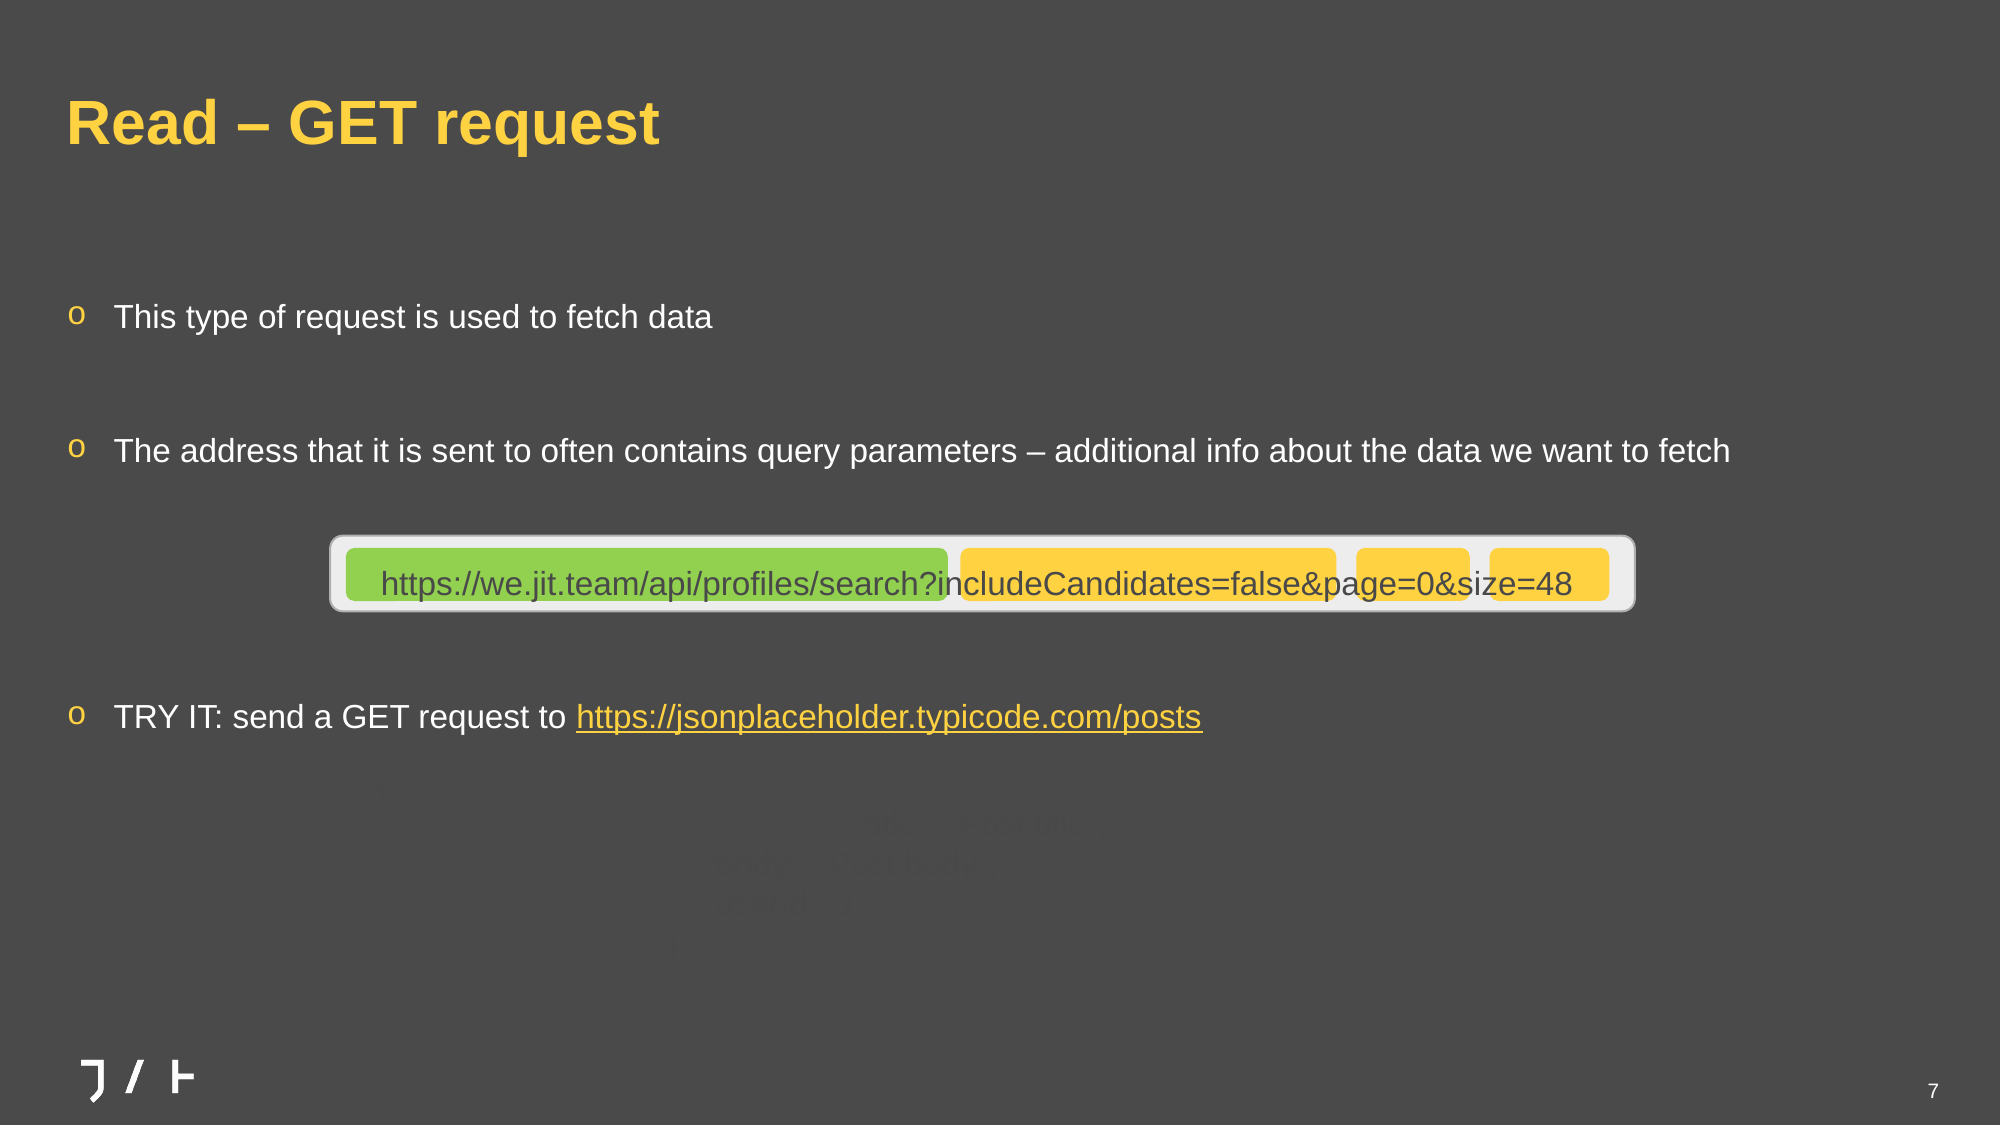

# Read – GET request
This type of request is used to fetch data

The address that it is sent to often contains query parameters – additional info about the data we want to fetch

https://we.jit.team/api/profiles/search?includeCandidates=false&page=0&size=48

TRY IT: send a GET request to https://jsonplaceholder.typicode.com/posts
		 {
                   			   	    "title": “Post title",
      				    "body": “Post body",
     				    "userId": 1
				}

7